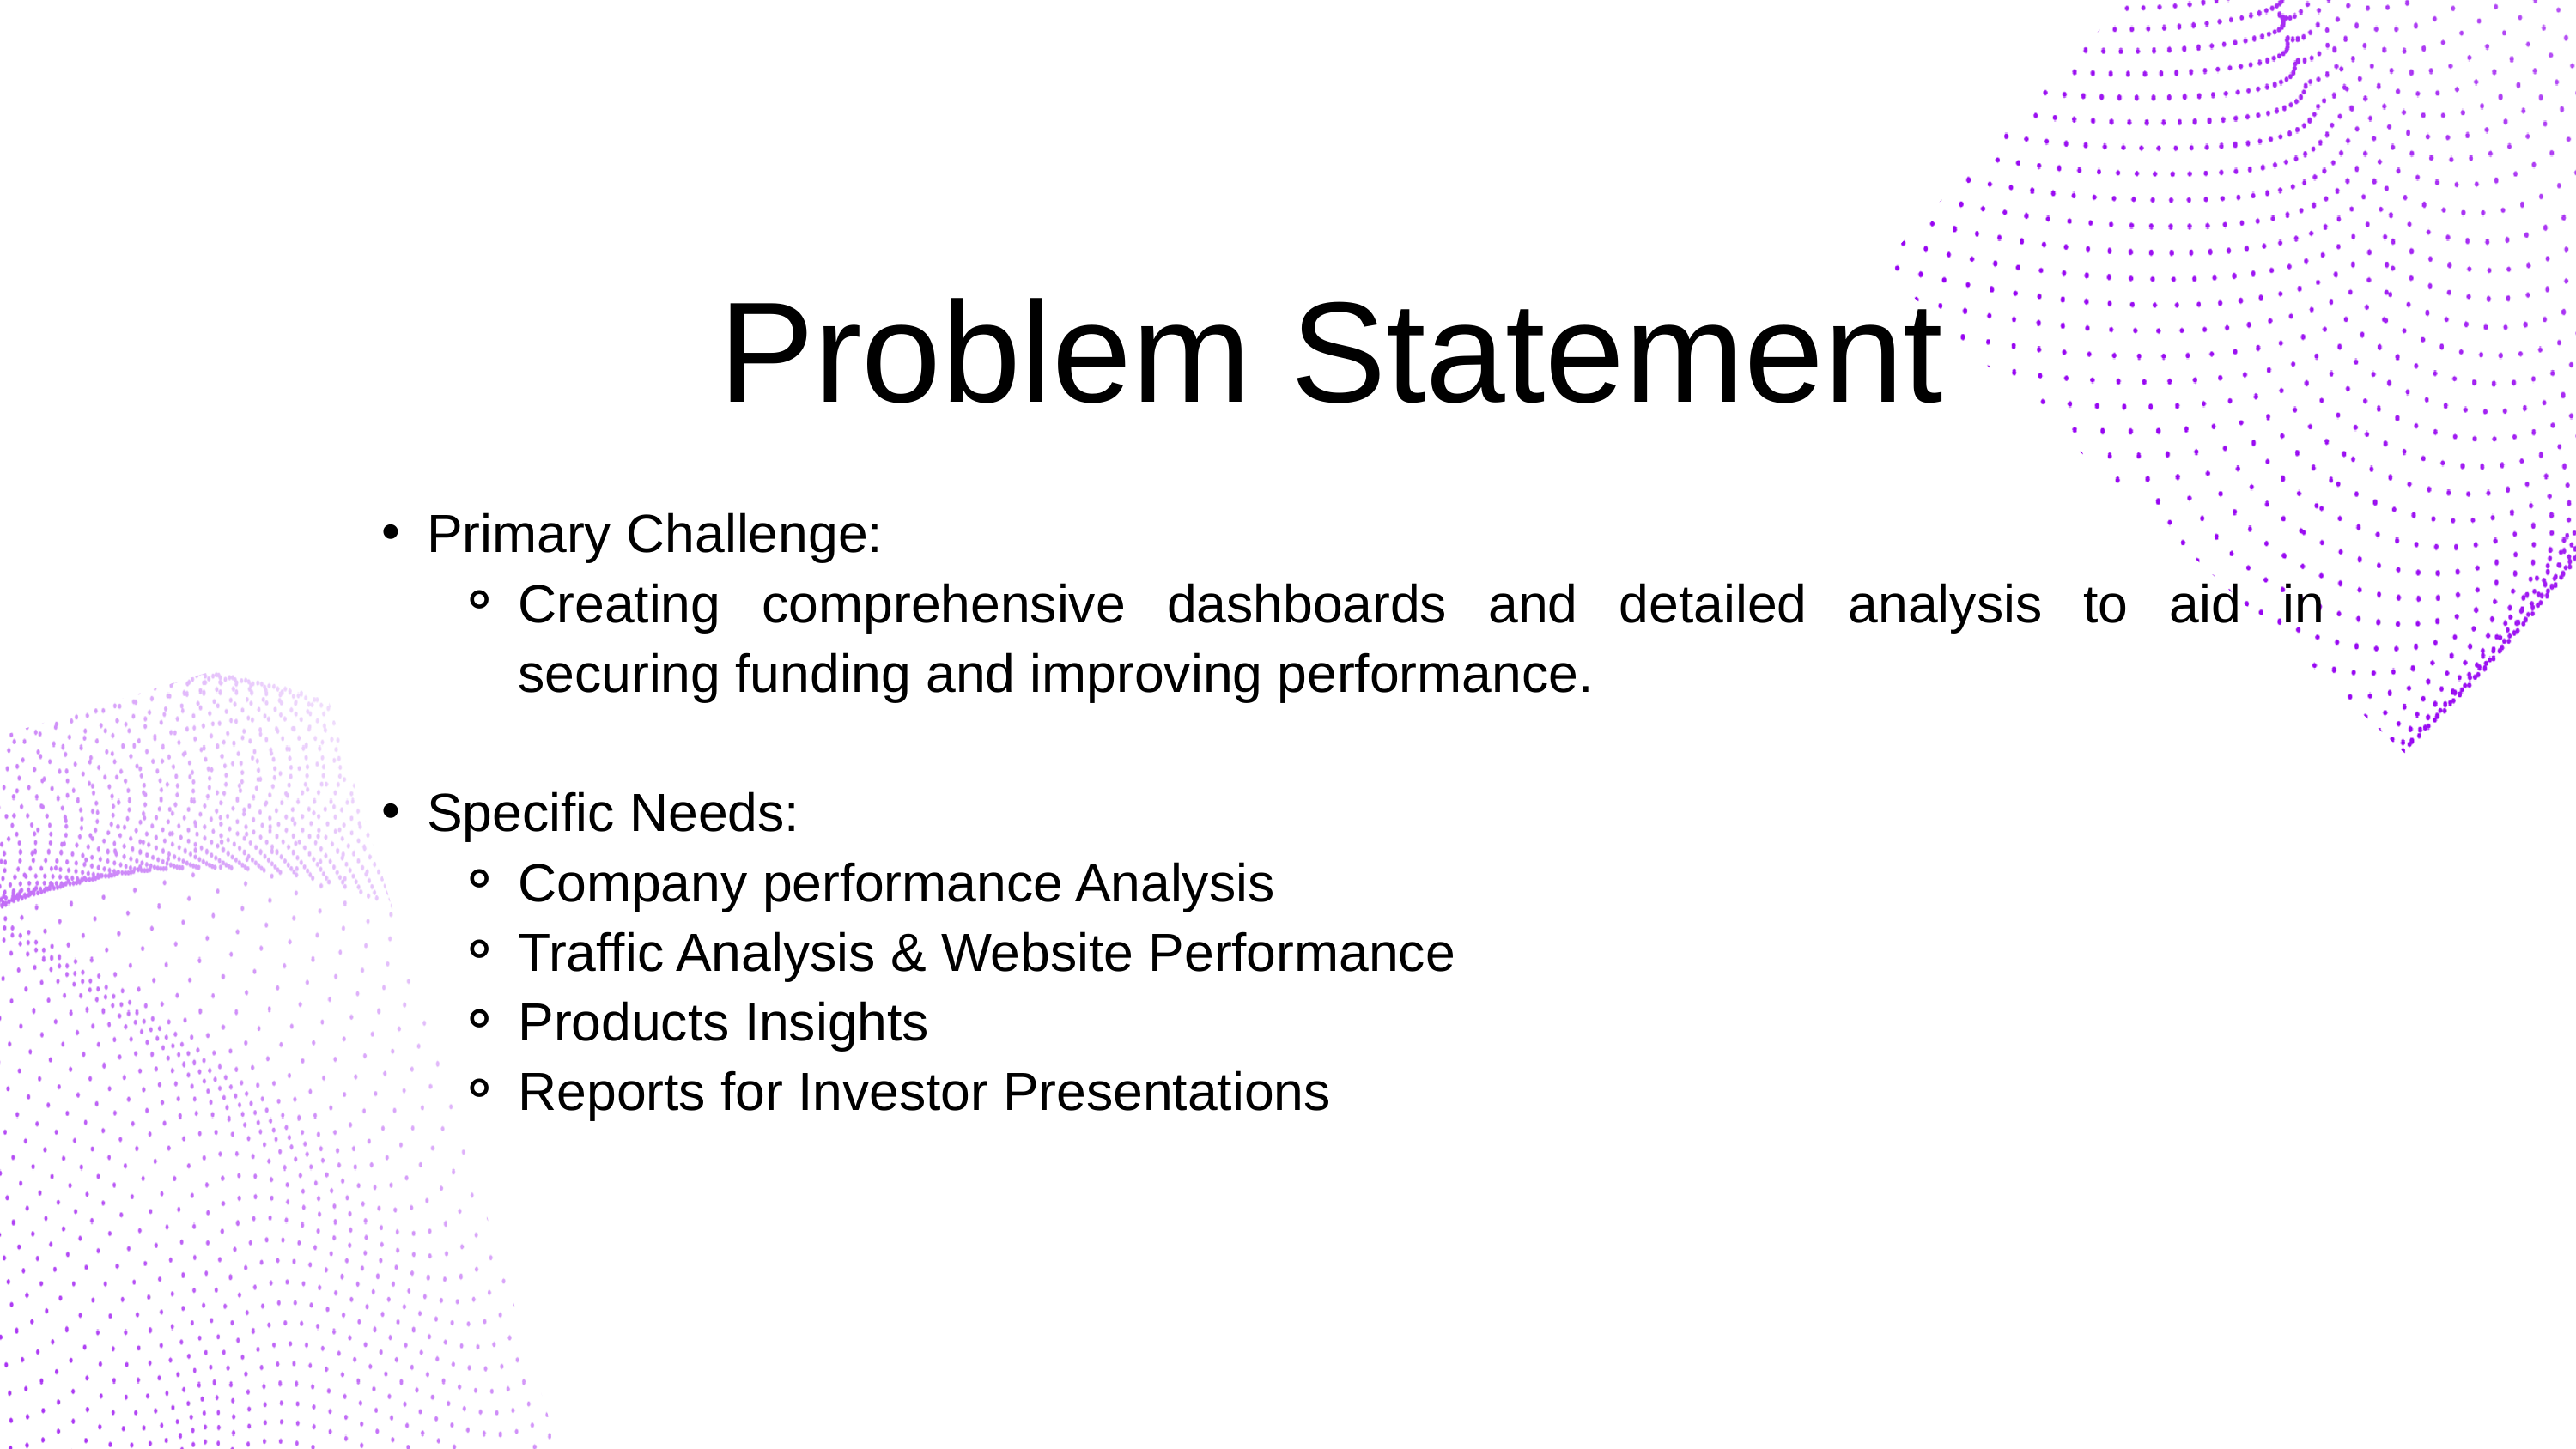

Problem Statement
Primary Challenge:
Creating comprehensive dashboards and detailed analysis to aid in securing funding and improving performance.

Specific Needs:
Company performance Analysis
Traffic Analysis & Website Performance
Products Insights
Reports for Investor Presentations